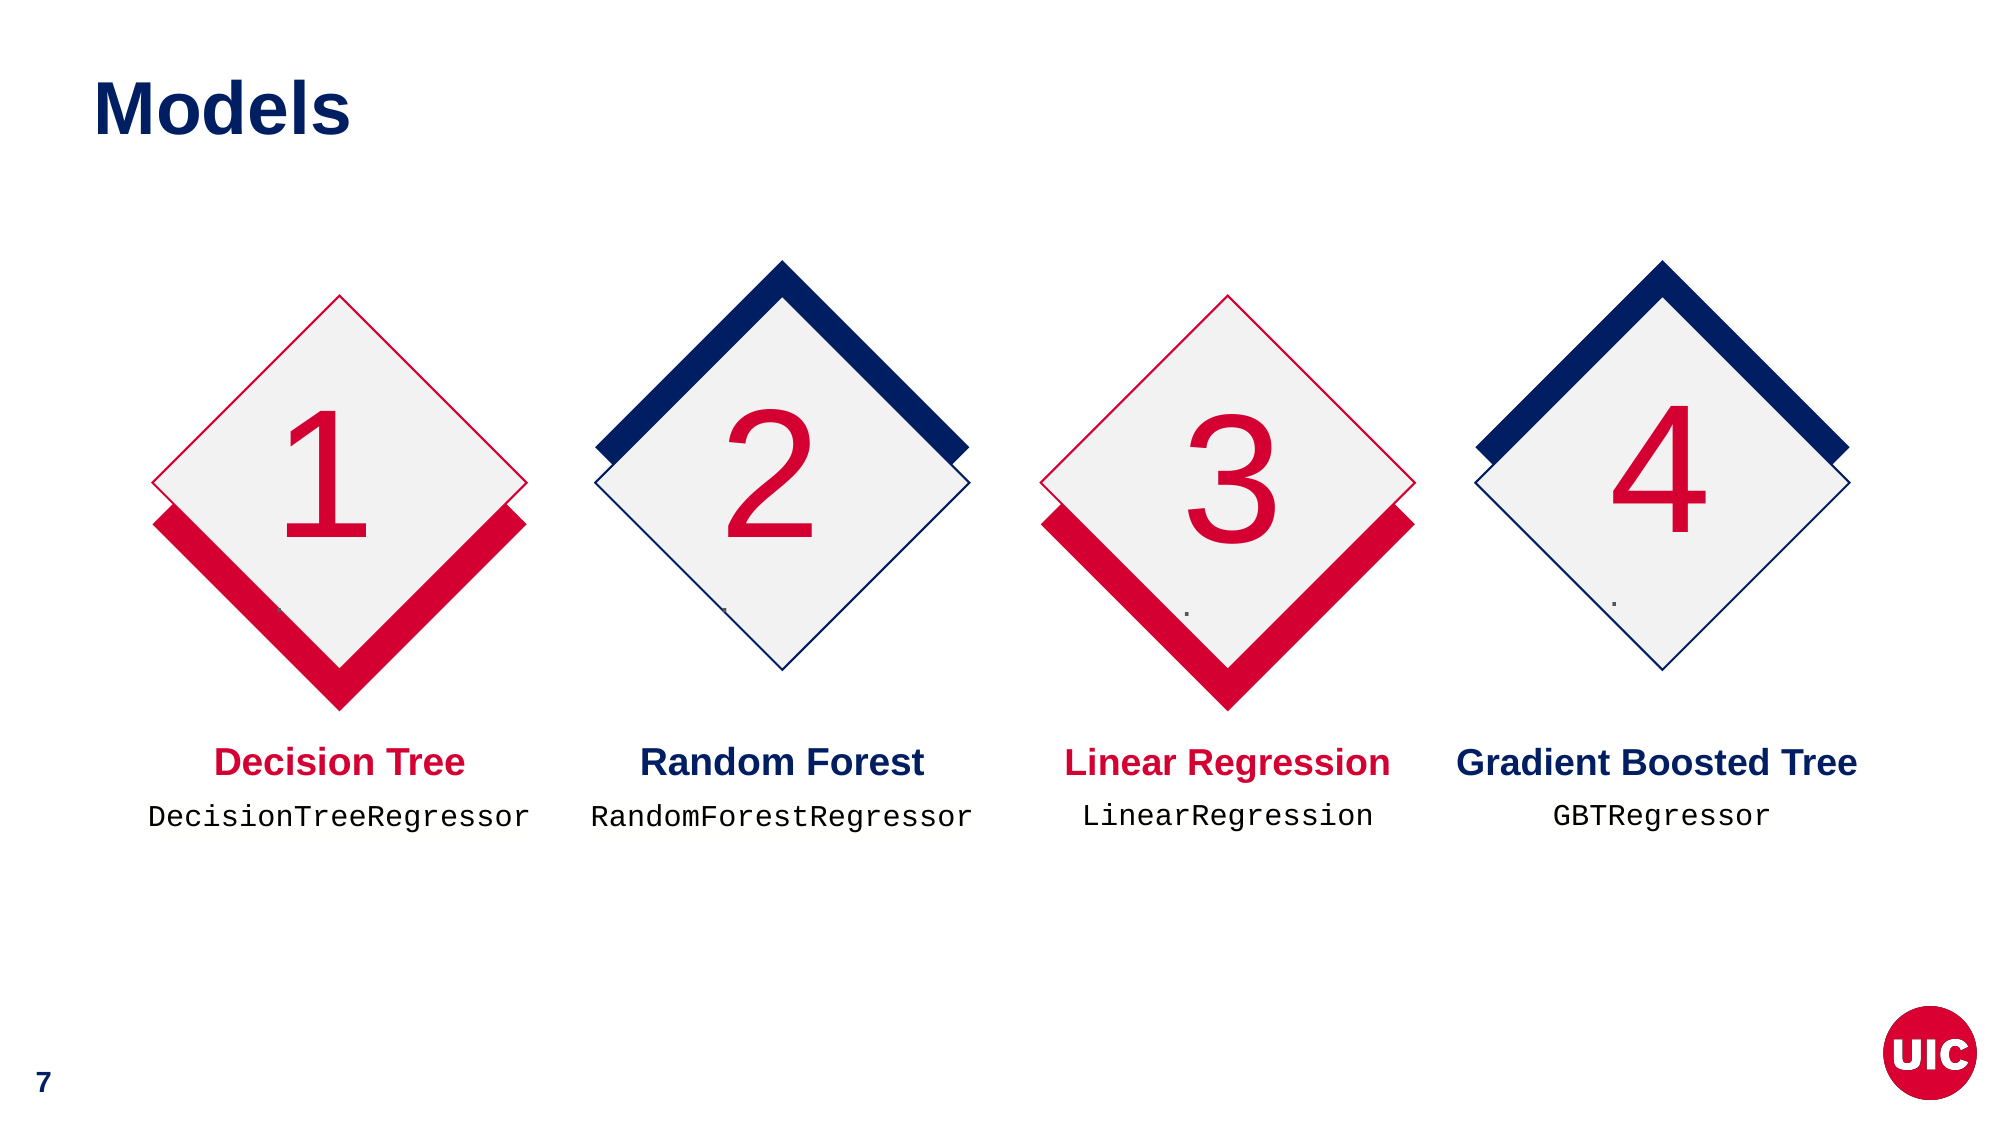

# Models

4.
1.
2.

3.

Decision Tree
DecisionTreeRegressor

Random Forest
RandomForestRegressor
Linear Regression
LinearRegression
Gradient Boosted Tree
GBTRegressor